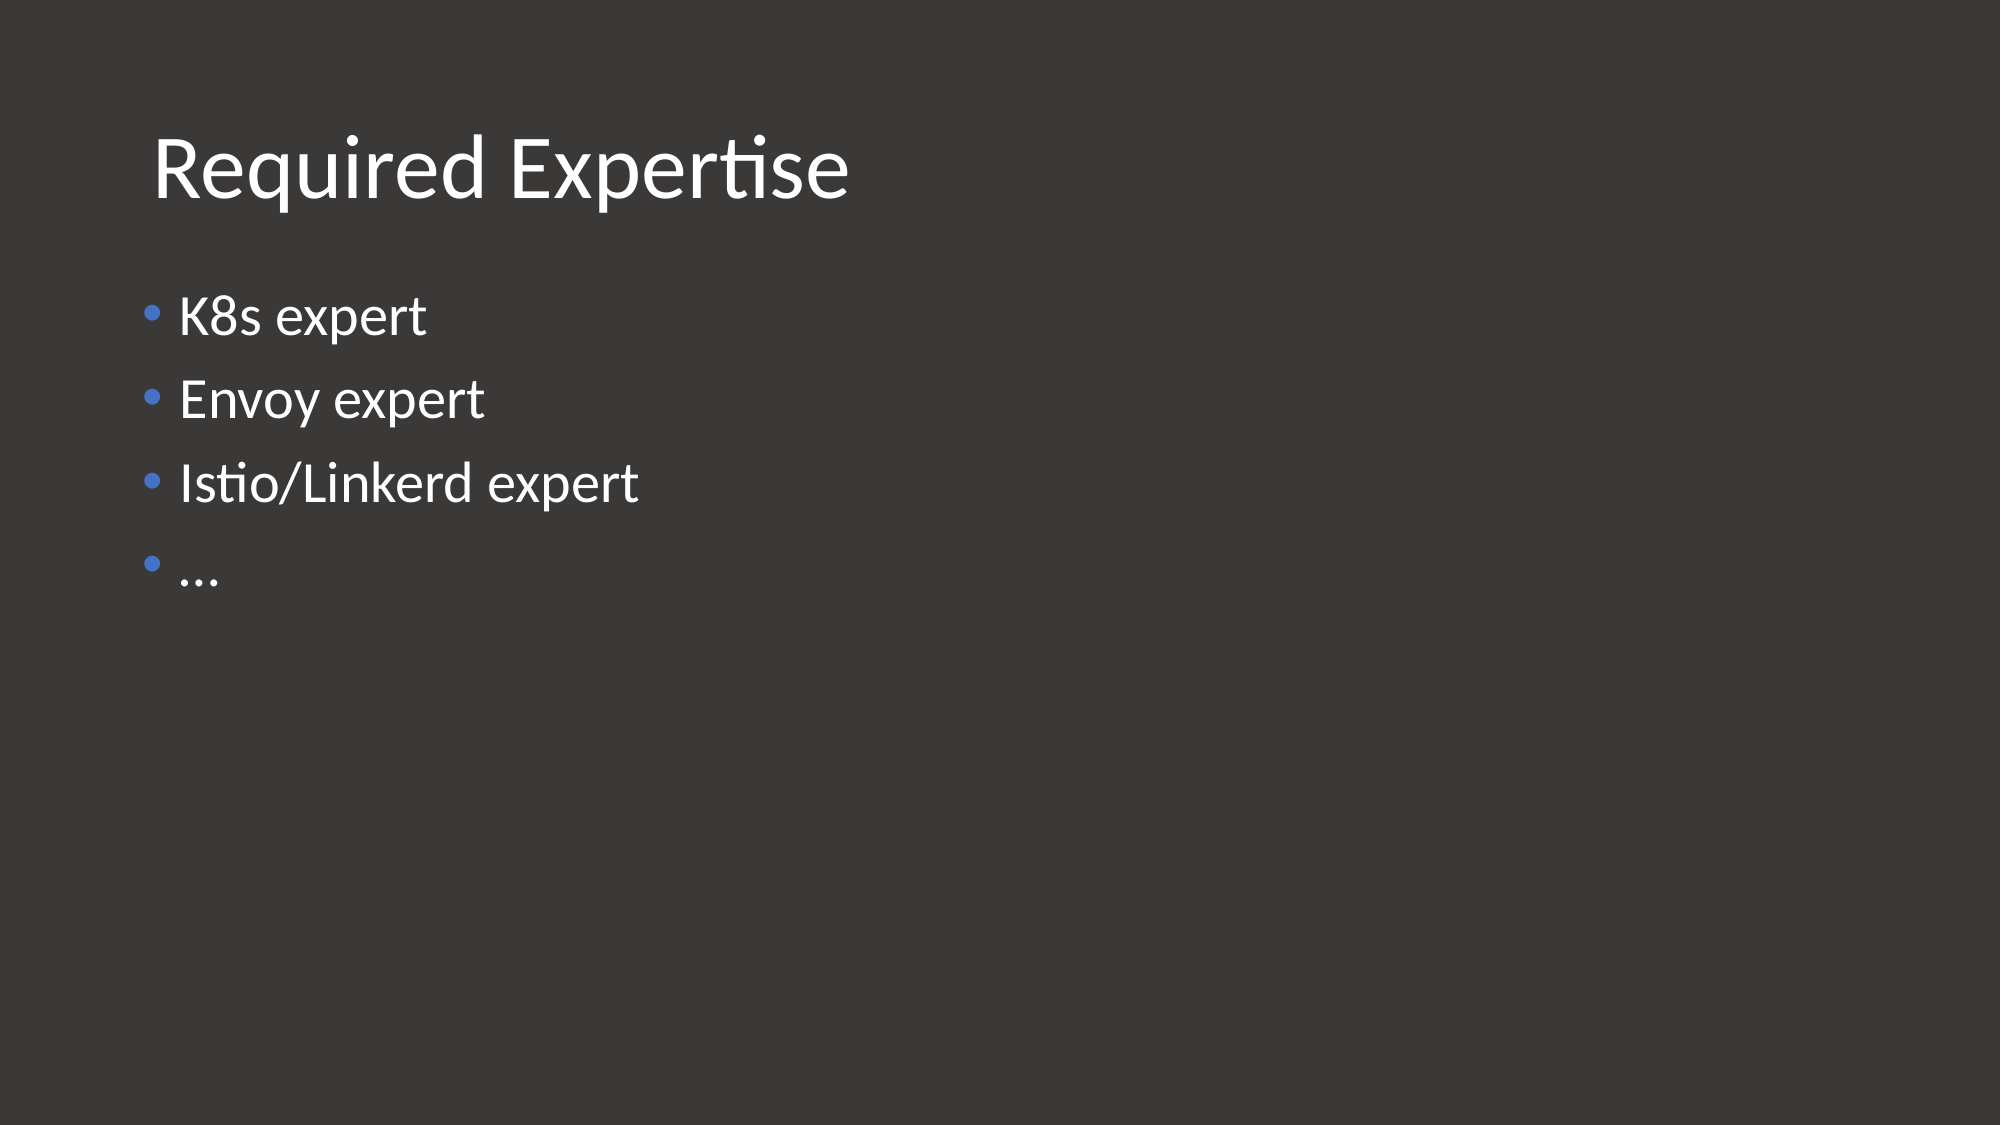

# Required Expertise
K8s expert
Envoy expert
Istio/Linkerd expert
…